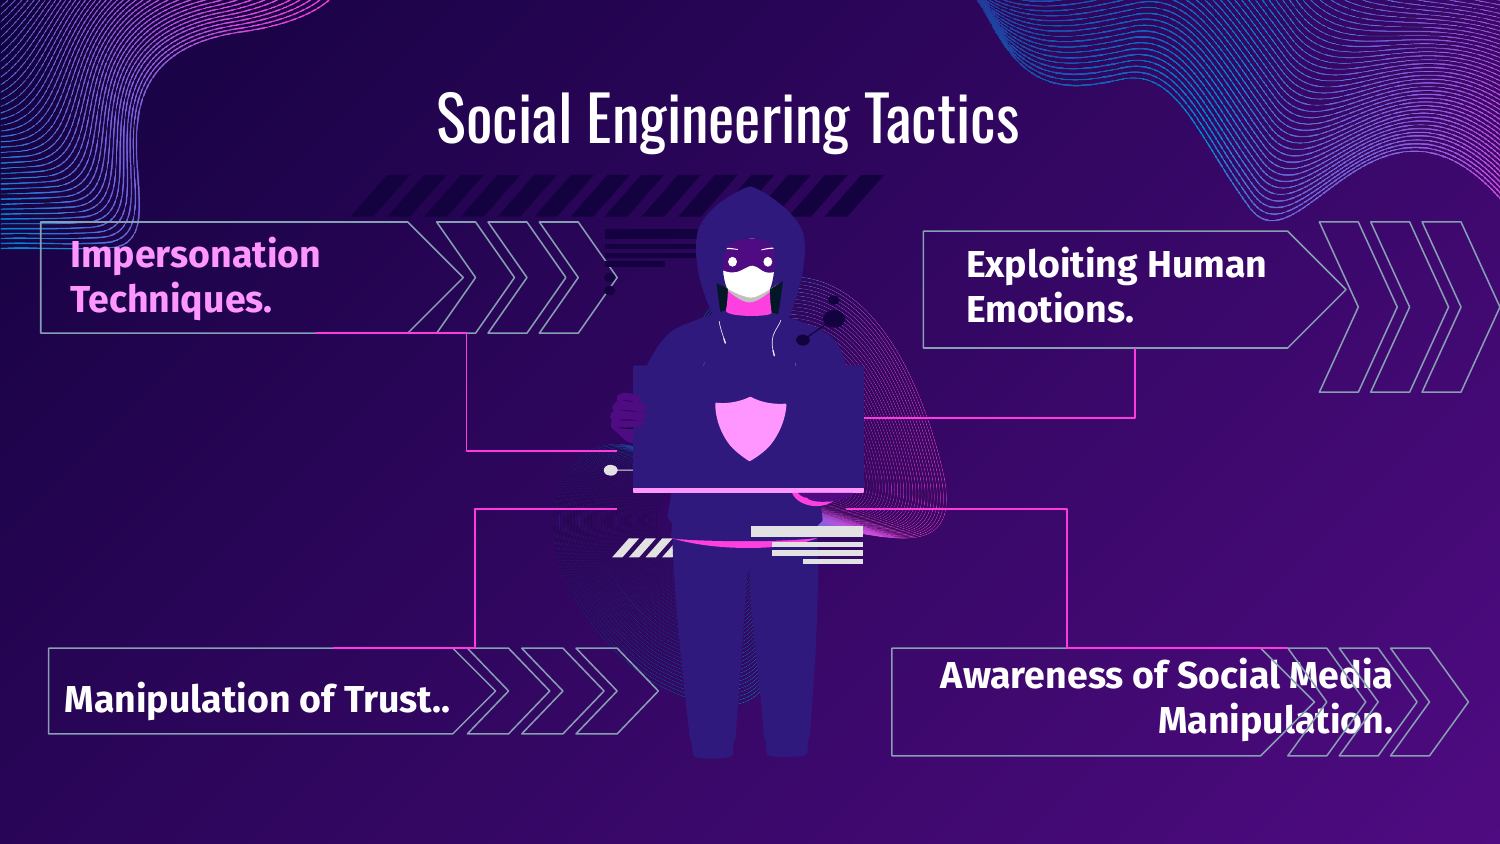

Social Engineering Tactics

# Impersonation Techniques.
Exploiting Human Emotions.

Manipulation of Trust..
Awareness of Social Media Manipulation.